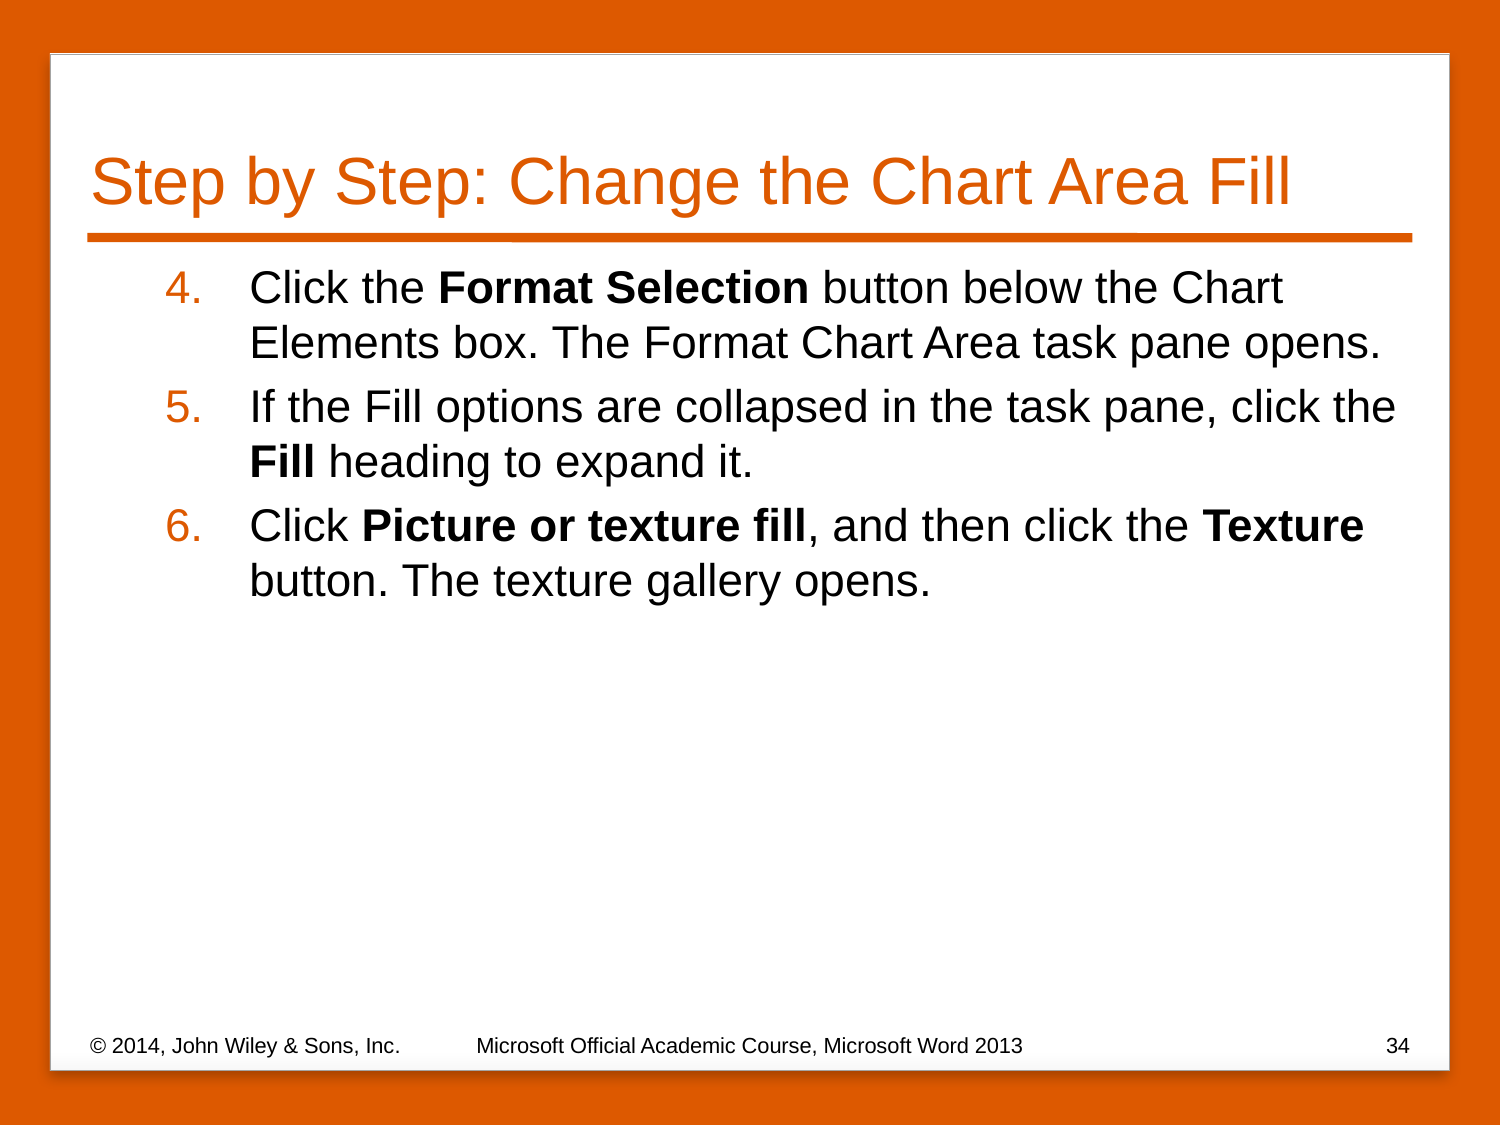

# Step by Step: Change the Chart Area Fill
Click the Format Selection button below the Chart Elements box. The Format Chart Area task pane opens.
If the Fill options are collapsed in the task pane, click the Fill heading to expand it.
Click Picture or texture fill, and then click the Texture button. The texture gallery opens.
© 2014, John Wiley & Sons, Inc.
Microsoft Official Academic Course, Microsoft Word 2013
34